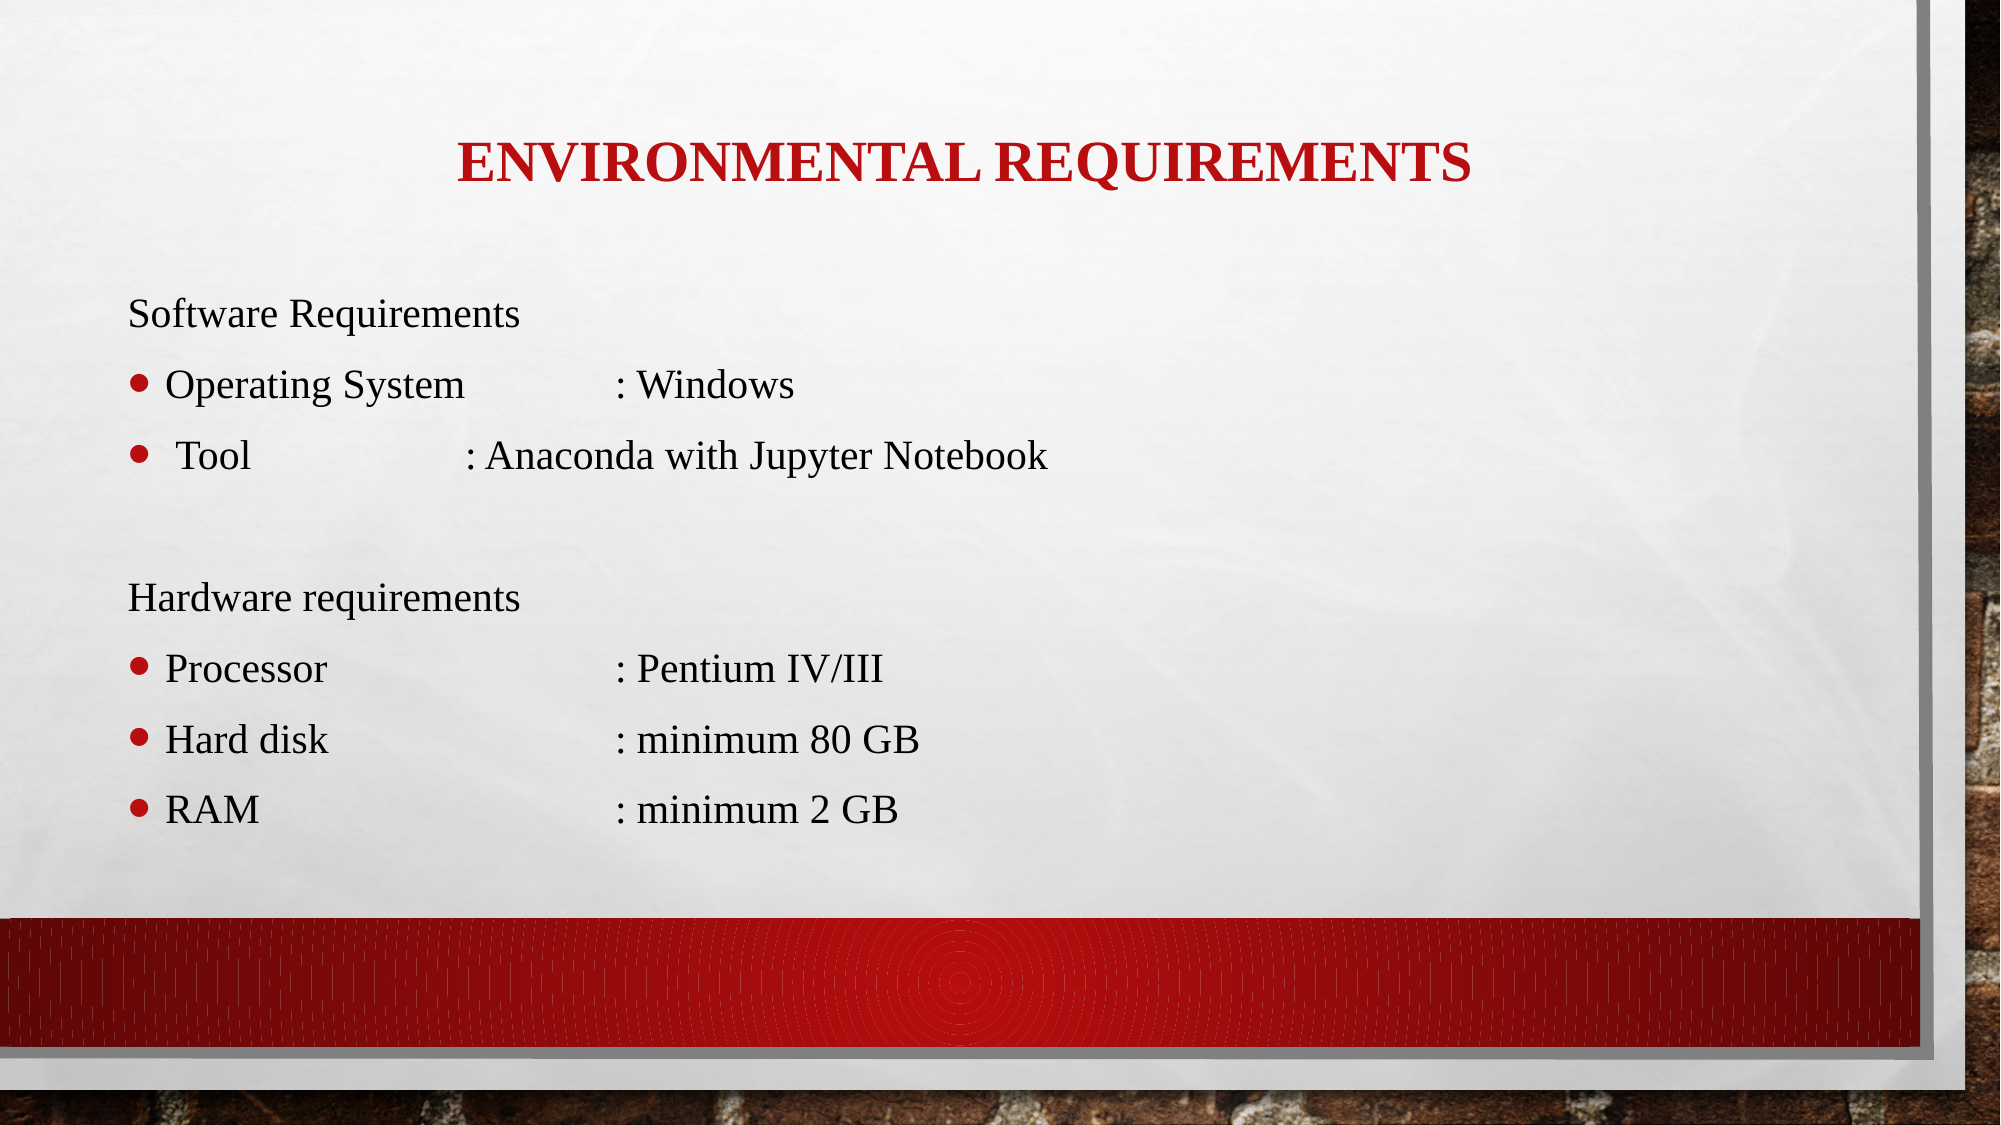

# Environmental RequirementS
Software Requirements
Operating System 	: Windows
 Tool   		: Anaconda with Jupyter Notebook

Hardware requirements
Processor   		: Pentium IV/III
Hard disk   		: minimum 80 GB
RAM        		: minimum 2 GB